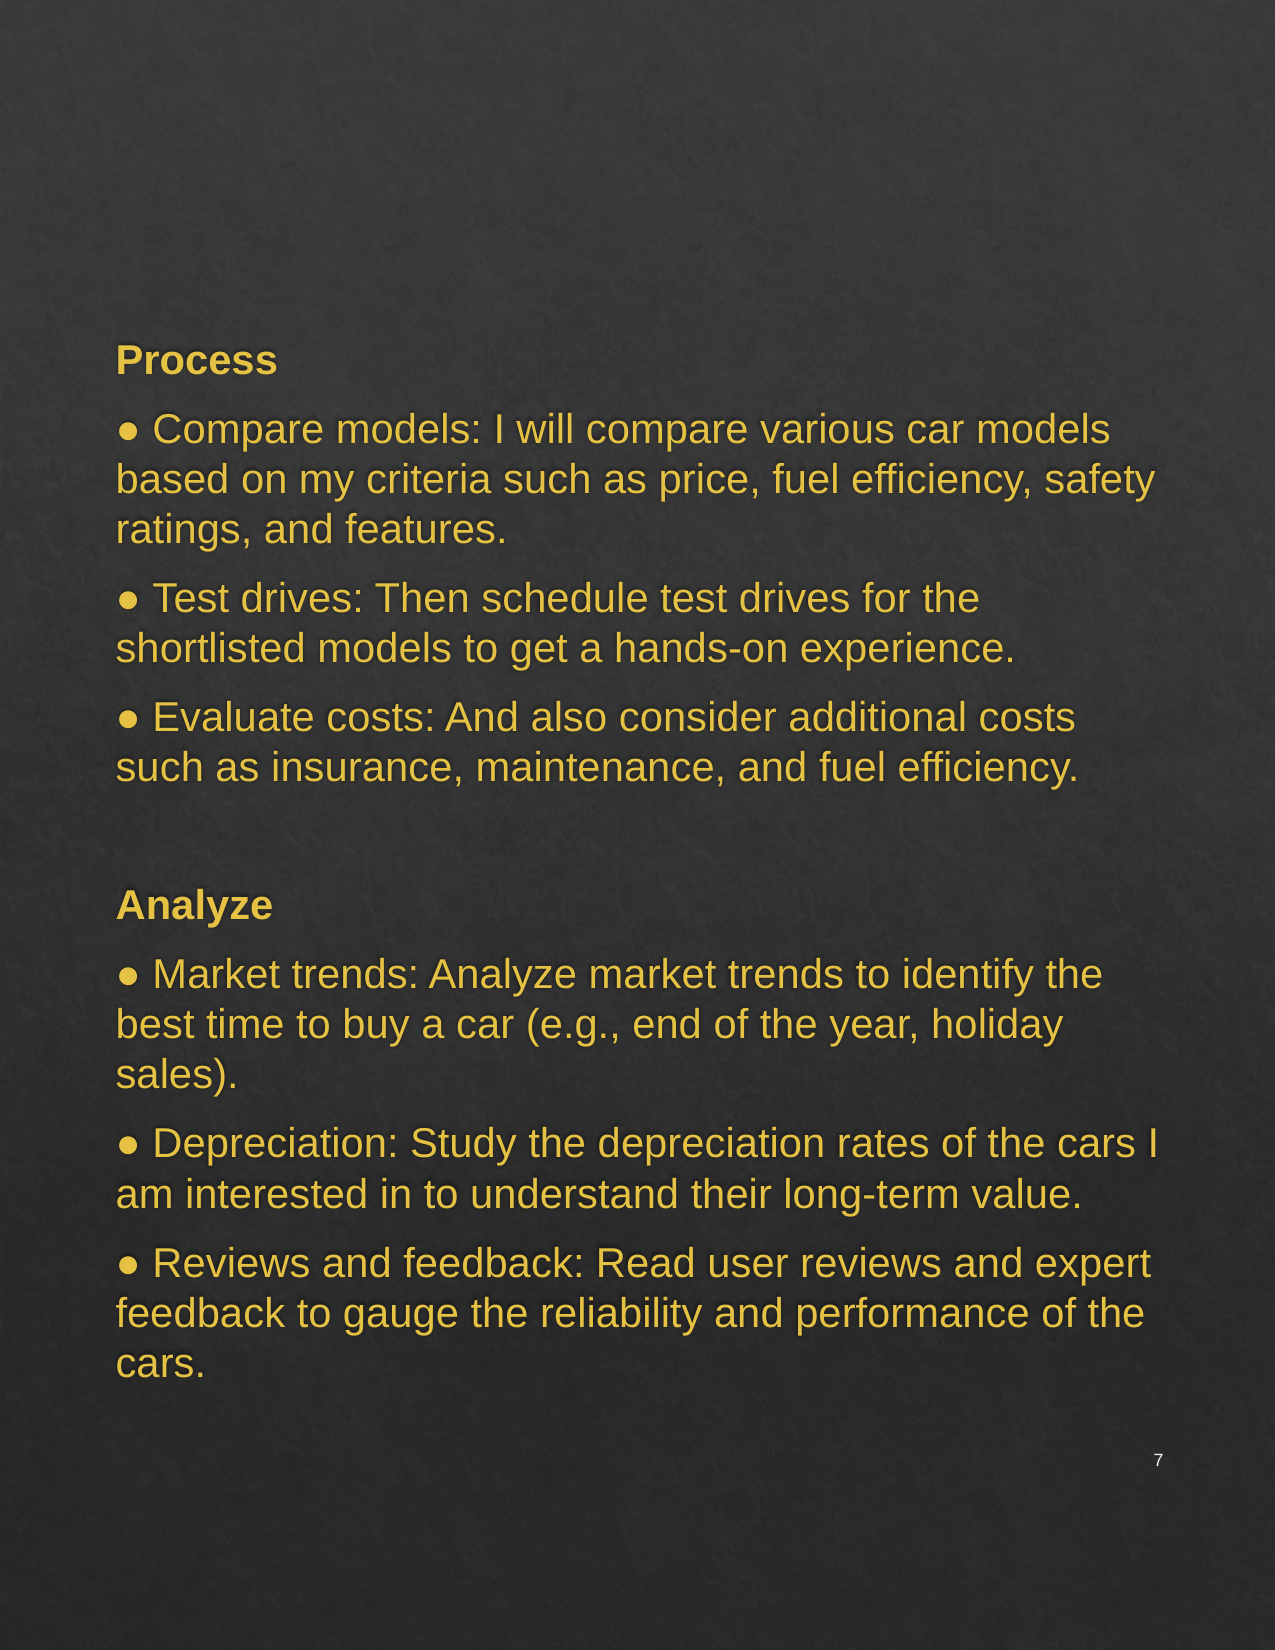

Process
● Compare models: I will compare various car models based on my criteria such as price, fuel efficiency, safety ratings, and features.
● Test drives: Then schedule test drives for the shortlisted models to get a hands-on experience.
● Evaluate costs: And also consider additional costs such as insurance, maintenance, and fuel efficiency.

Analyze
● Market trends: Analyze market trends to identify the best time to buy a car (e.g., end of the year, holiday sales).
● Depreciation: Study the depreciation rates of the cars I am interested in to understand their long-term value.
● Reviews and feedback: Read user reviews and expert feedback to gauge the reliability and performance of the cars.
7